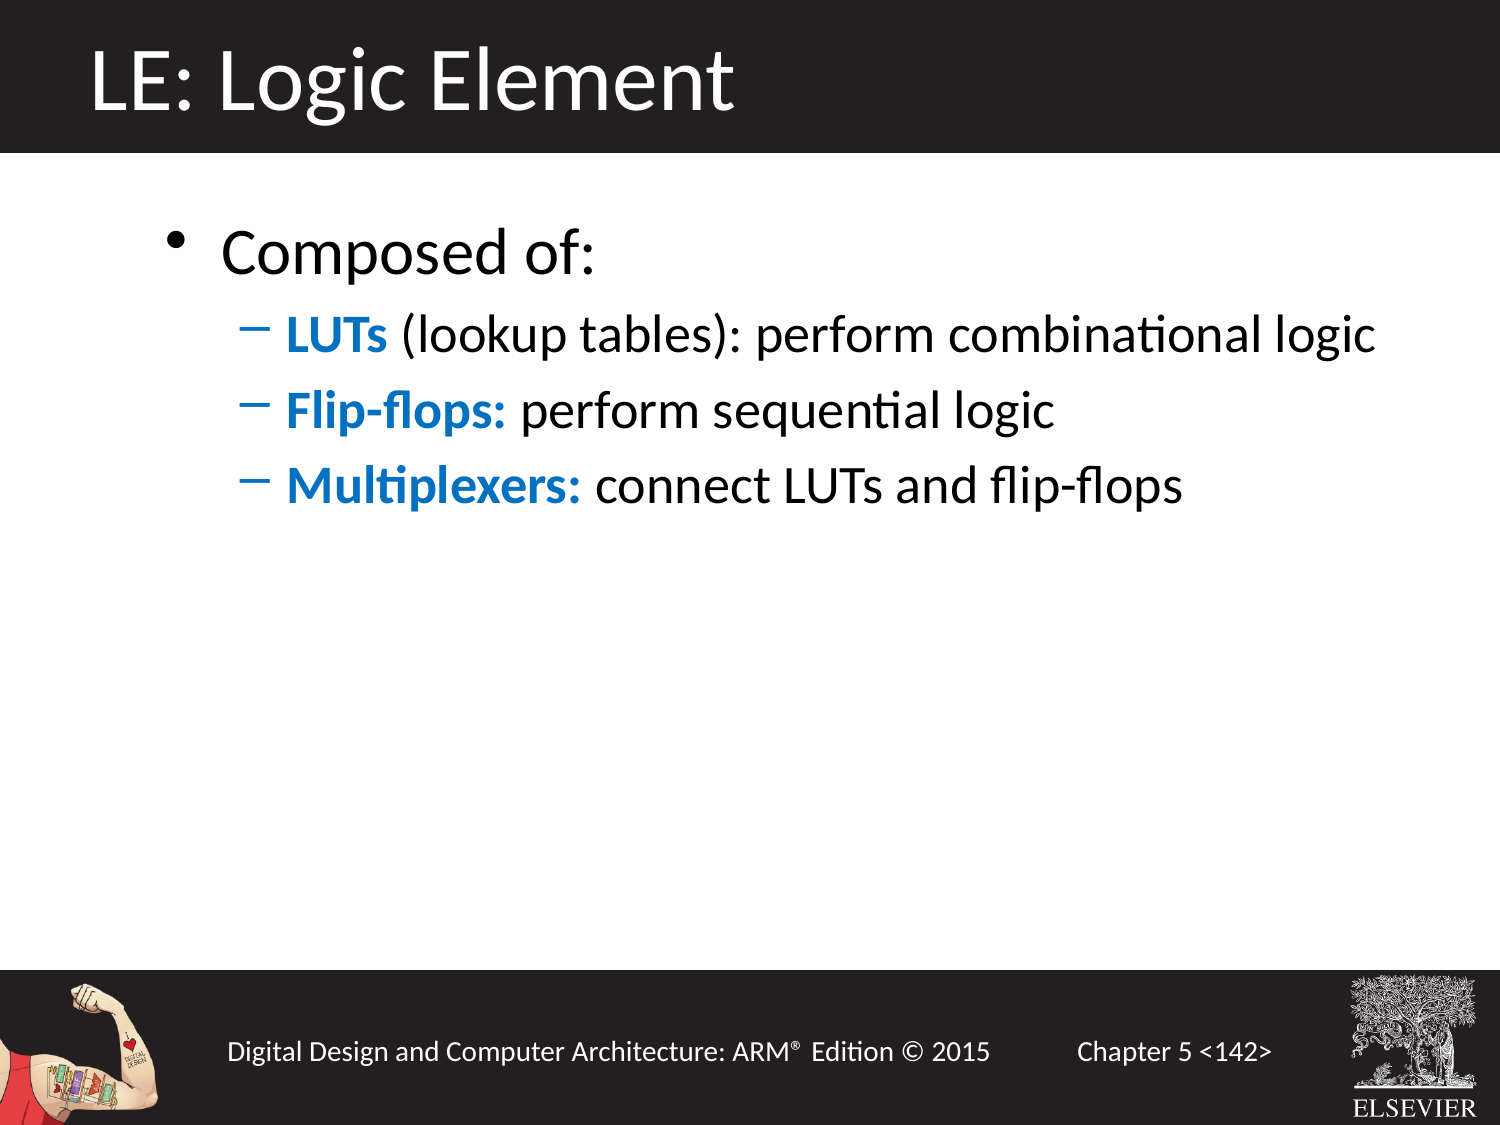

LE: Logic Element

Composed of:
LUTs (lookup tables): perform combinational logic
Flip-flops: perform sequential logic
Multiplexers: connect LUTs and flip-flops